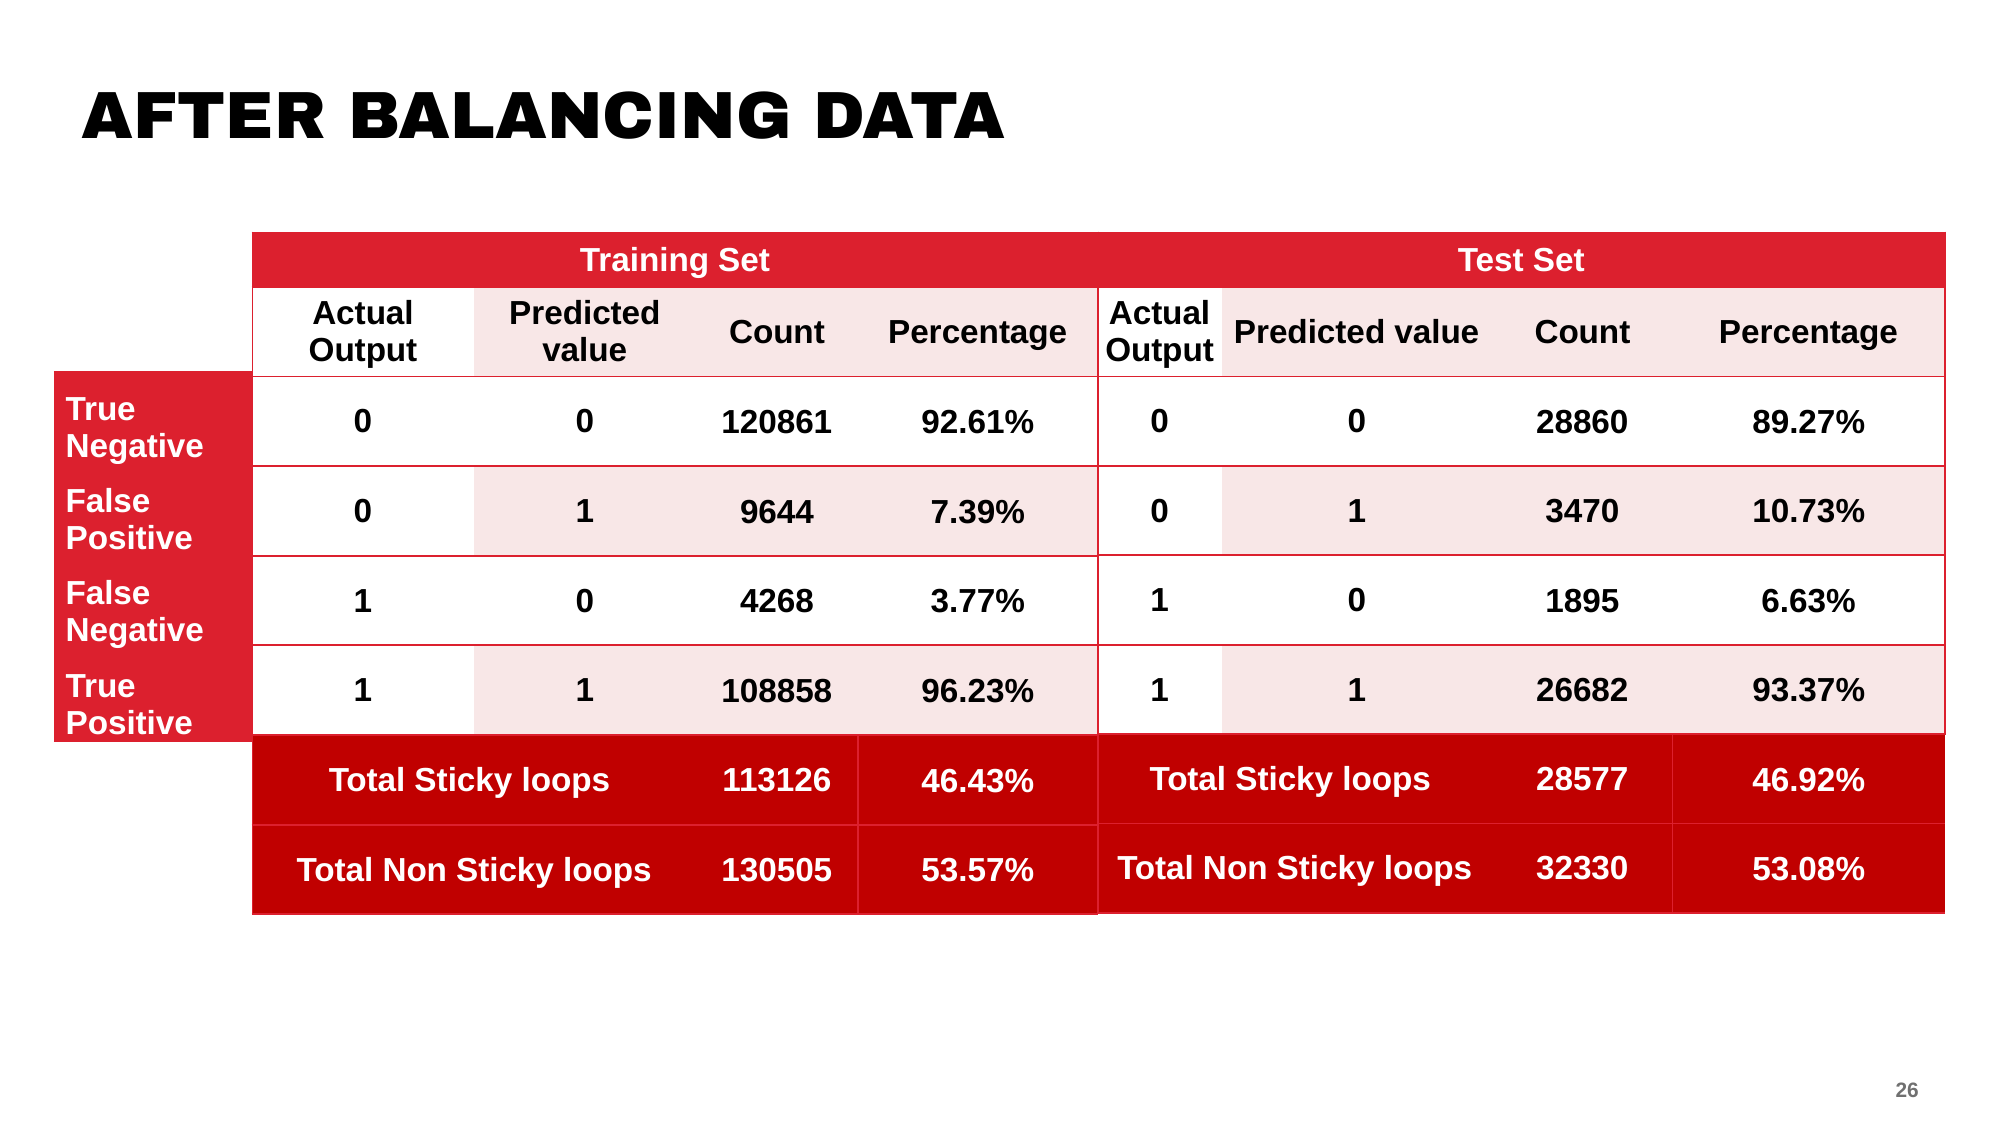

# After Balancing data
| Training Set |  |  |  |
| --- | --- | --- | --- |
| Actual Output | Predicted value | Count | Percentage |
| 0 | 0 | 120861 | 92.61% |
| 0 | 1 | 9644 | 7.39% |
| 1 | 0 | 4268 | 3.77% |
| 1 | 1 | 108858 | 96.23% |
| Total Sticky loops |  | 113126 | 46.43% |
| Total Non Sticky loops |  | 130505 | 53.57% |
| Test Set |  |  |  |
| --- | --- | --- | --- |
| Actual Output | Predicted value | Count | Percentage |
| 0 | 0 | 28860 | 89.27% |
| 0 | 1 | 3470 | 10.73% |
| 1 | 0 | 1895 | 6.63% |
| 1 | 1 | 26682 | 93.37% |
| Total Sticky loops |  | 28577 | 46.92% |
| Total Non Sticky loops |  | 32330 | 53.08% |
| True Negative |
| --- |
| False Positive |
| False Negative |
| True Positive |
26